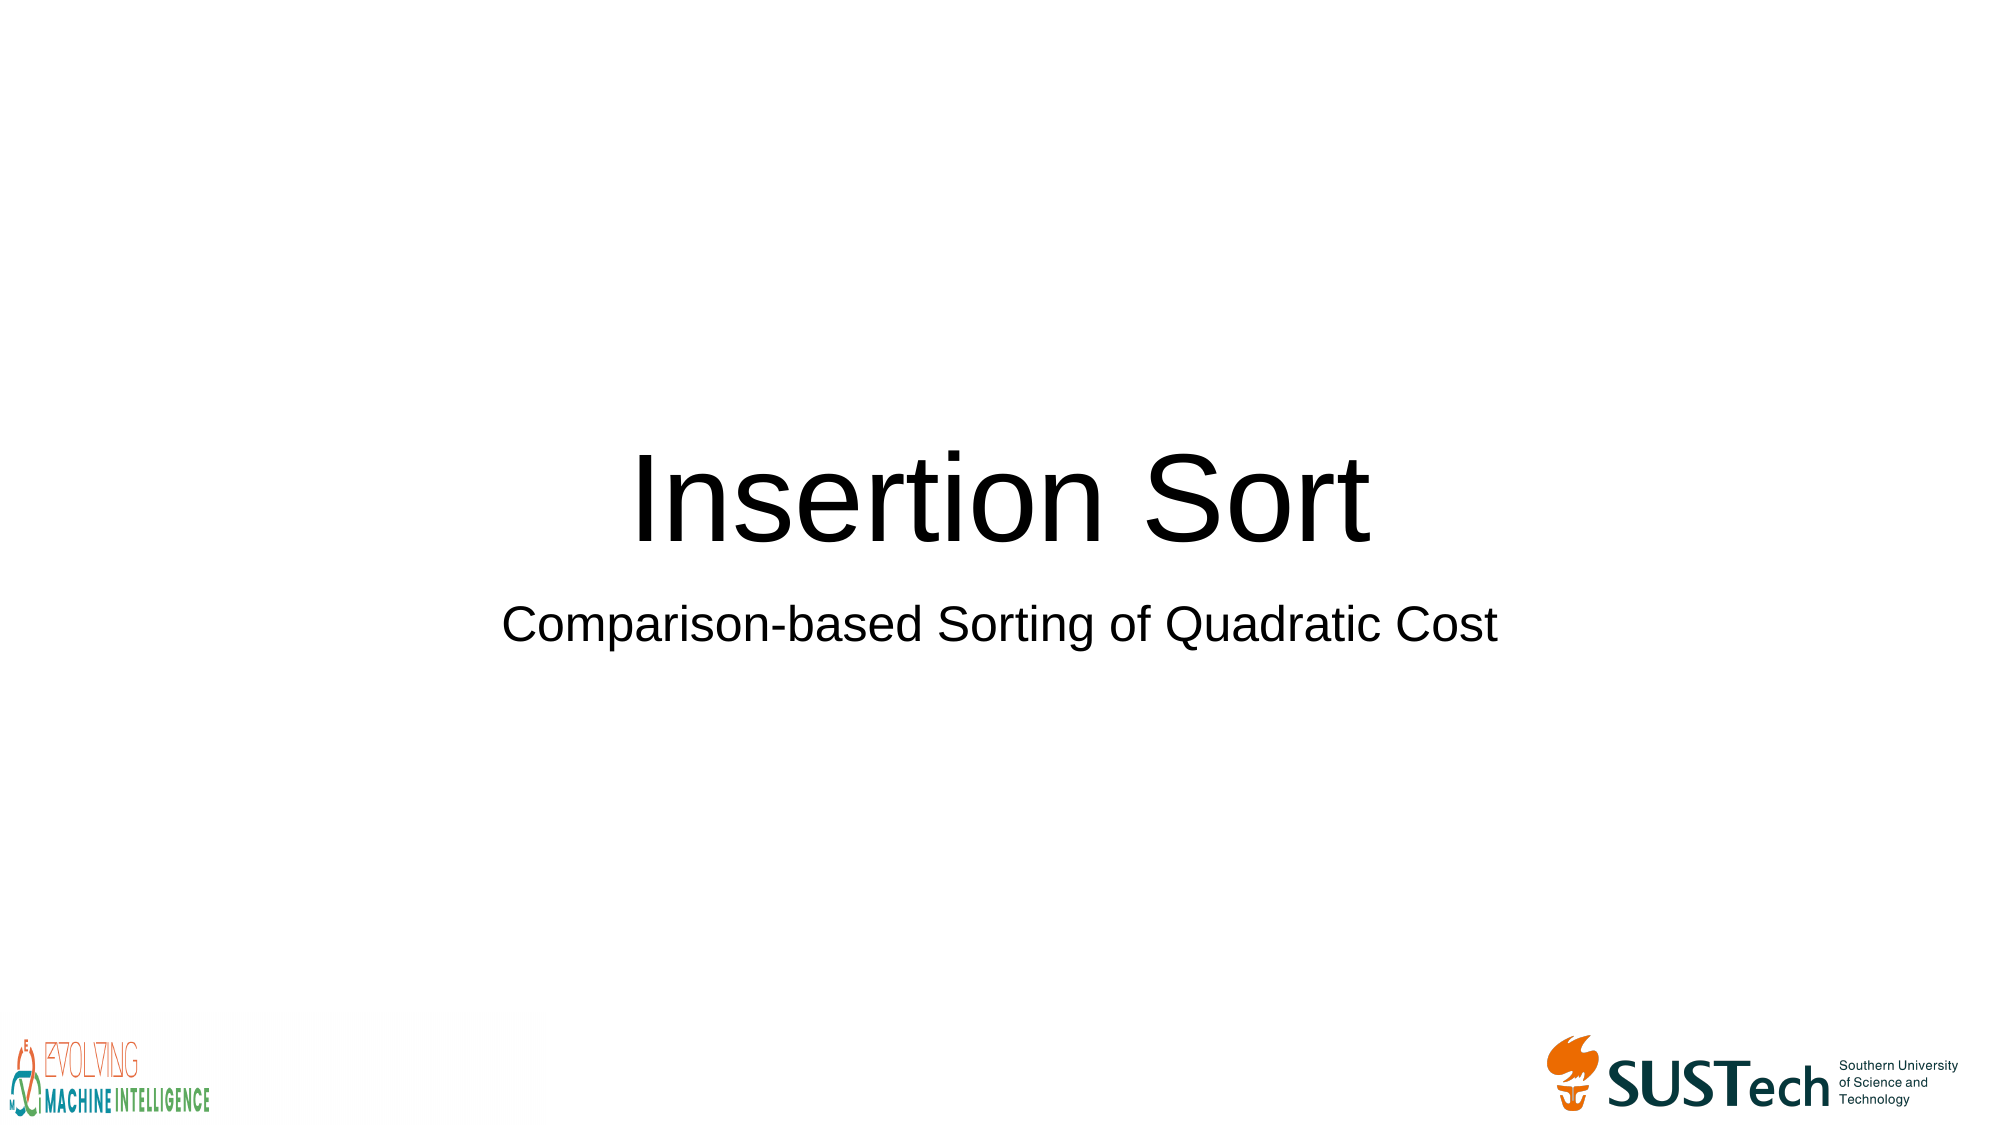

# Insertion Sort
Comparison-based Sorting of Quadratic Cost